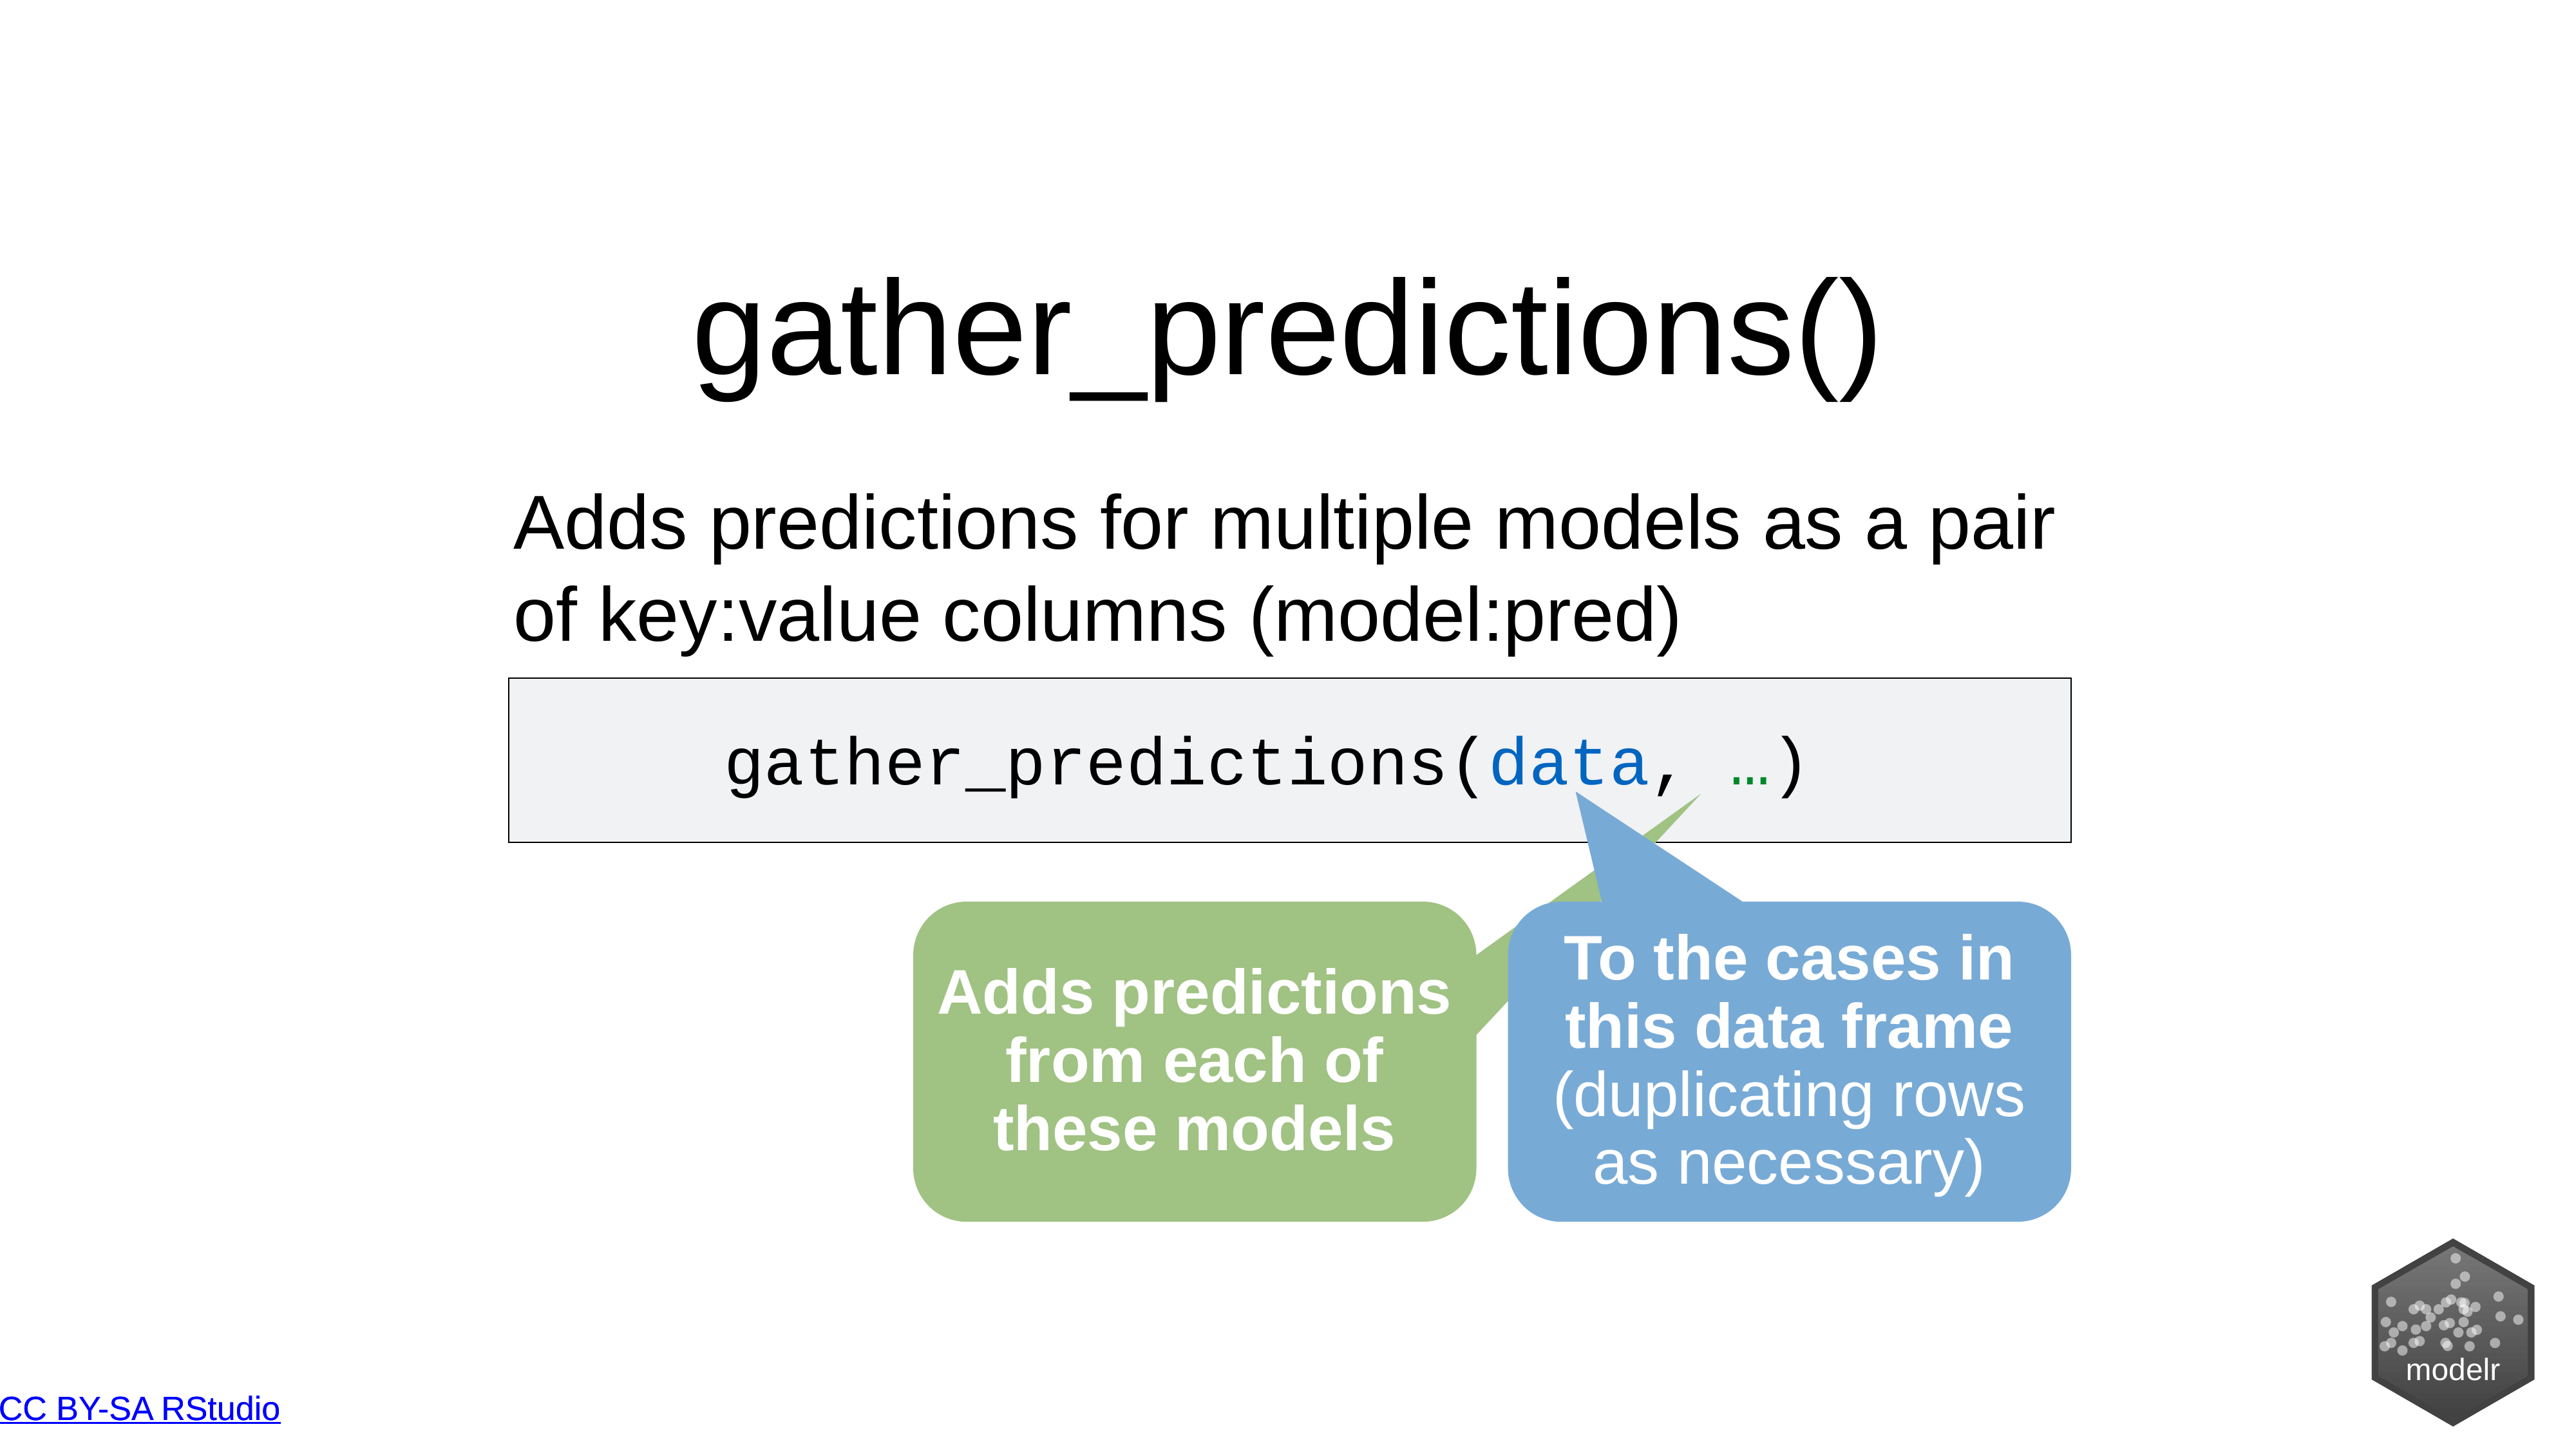

gather_predictions()
Adds predictions for multiple models as a pair of key:value columns (model:pred)

gather_predictions(data, …)
Adds predictions from each of these models
To the cases in this data frame (duplicating rows as necessary)

modelr
CC BY-SA RStudio